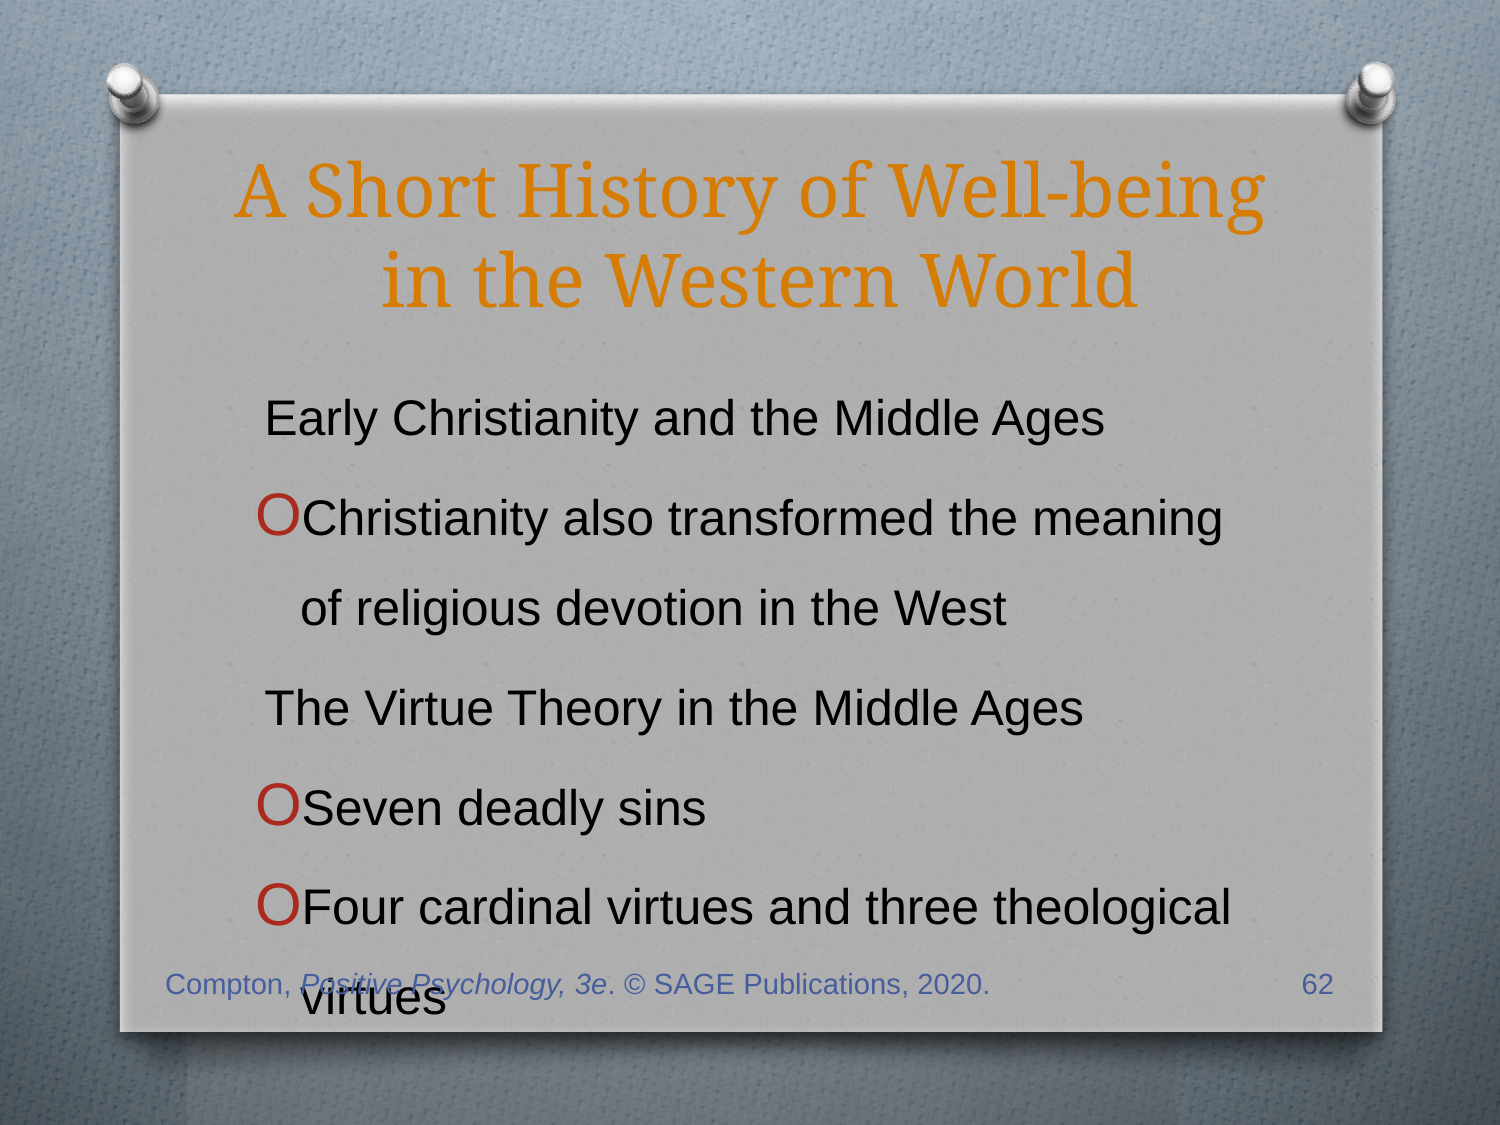

# A Short History of Well-being in the Western World
Early Christianity and the Middle Ages
Christianity also transformed the meaning of religious devotion in the West
The Virtue Theory in the Middle Ages
Seven deadly sins
Four cardinal virtues and three theological virtues
Compton, Positive Psychology, 3e. © SAGE Publications, 2020.
62